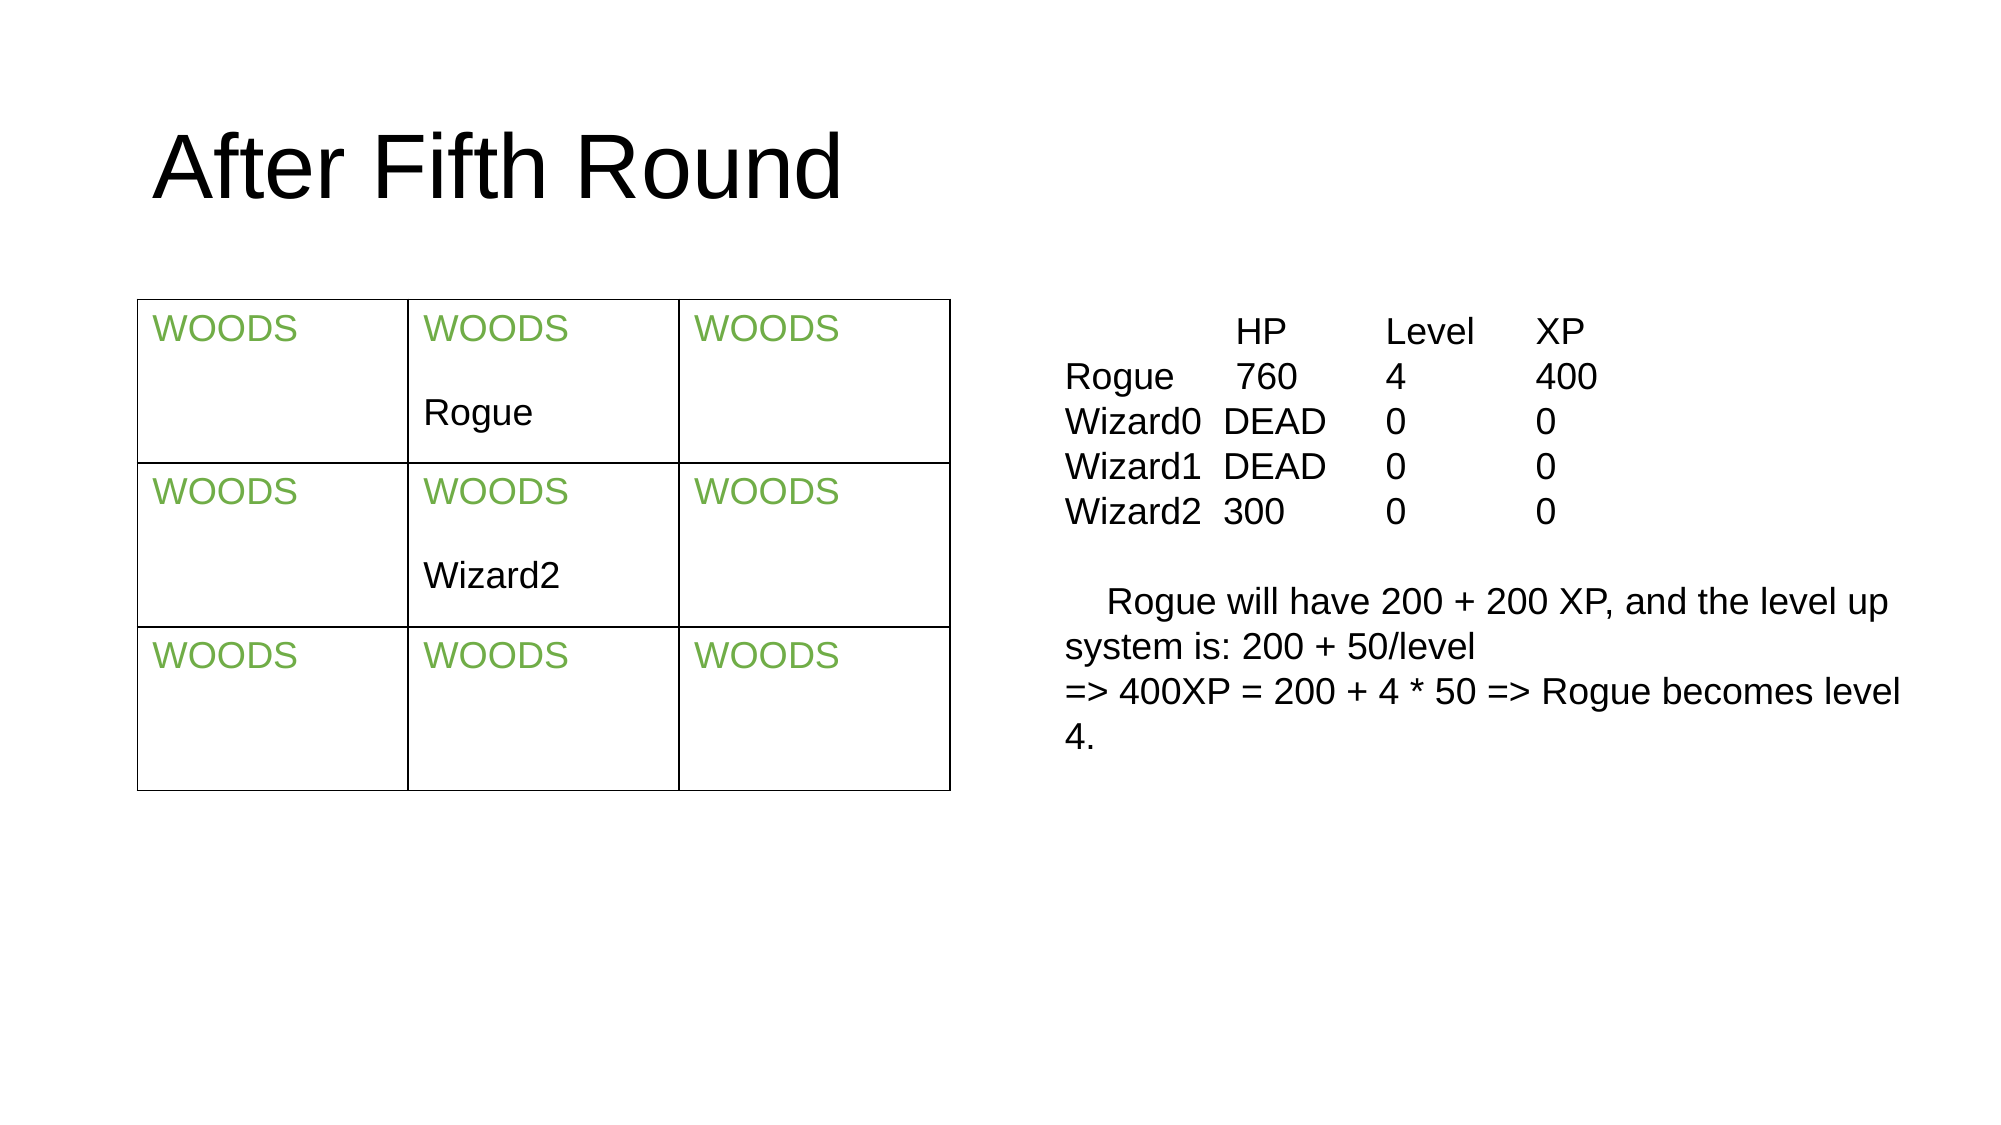

# After Fifth Round
| WOODS | WOODS Rogue | WOODS |
| --- | --- | --- |
| WOODS | WOODS Wizard2 | WOODS |
| WOODS | WOODS | WOODS |
	  HP	  Level	  XP
Rogue	  760	  4	  400
Wizard0  DEAD	  0	  0
Wizard1  DEAD	  0	  0
Wizard2  300	  0	  0

    Rogue will have 200 + 200 XP, and the level up system is: 200 + 50/level
=> 400XP = 200 + 4 * 50 => Rogue becomes level 4.